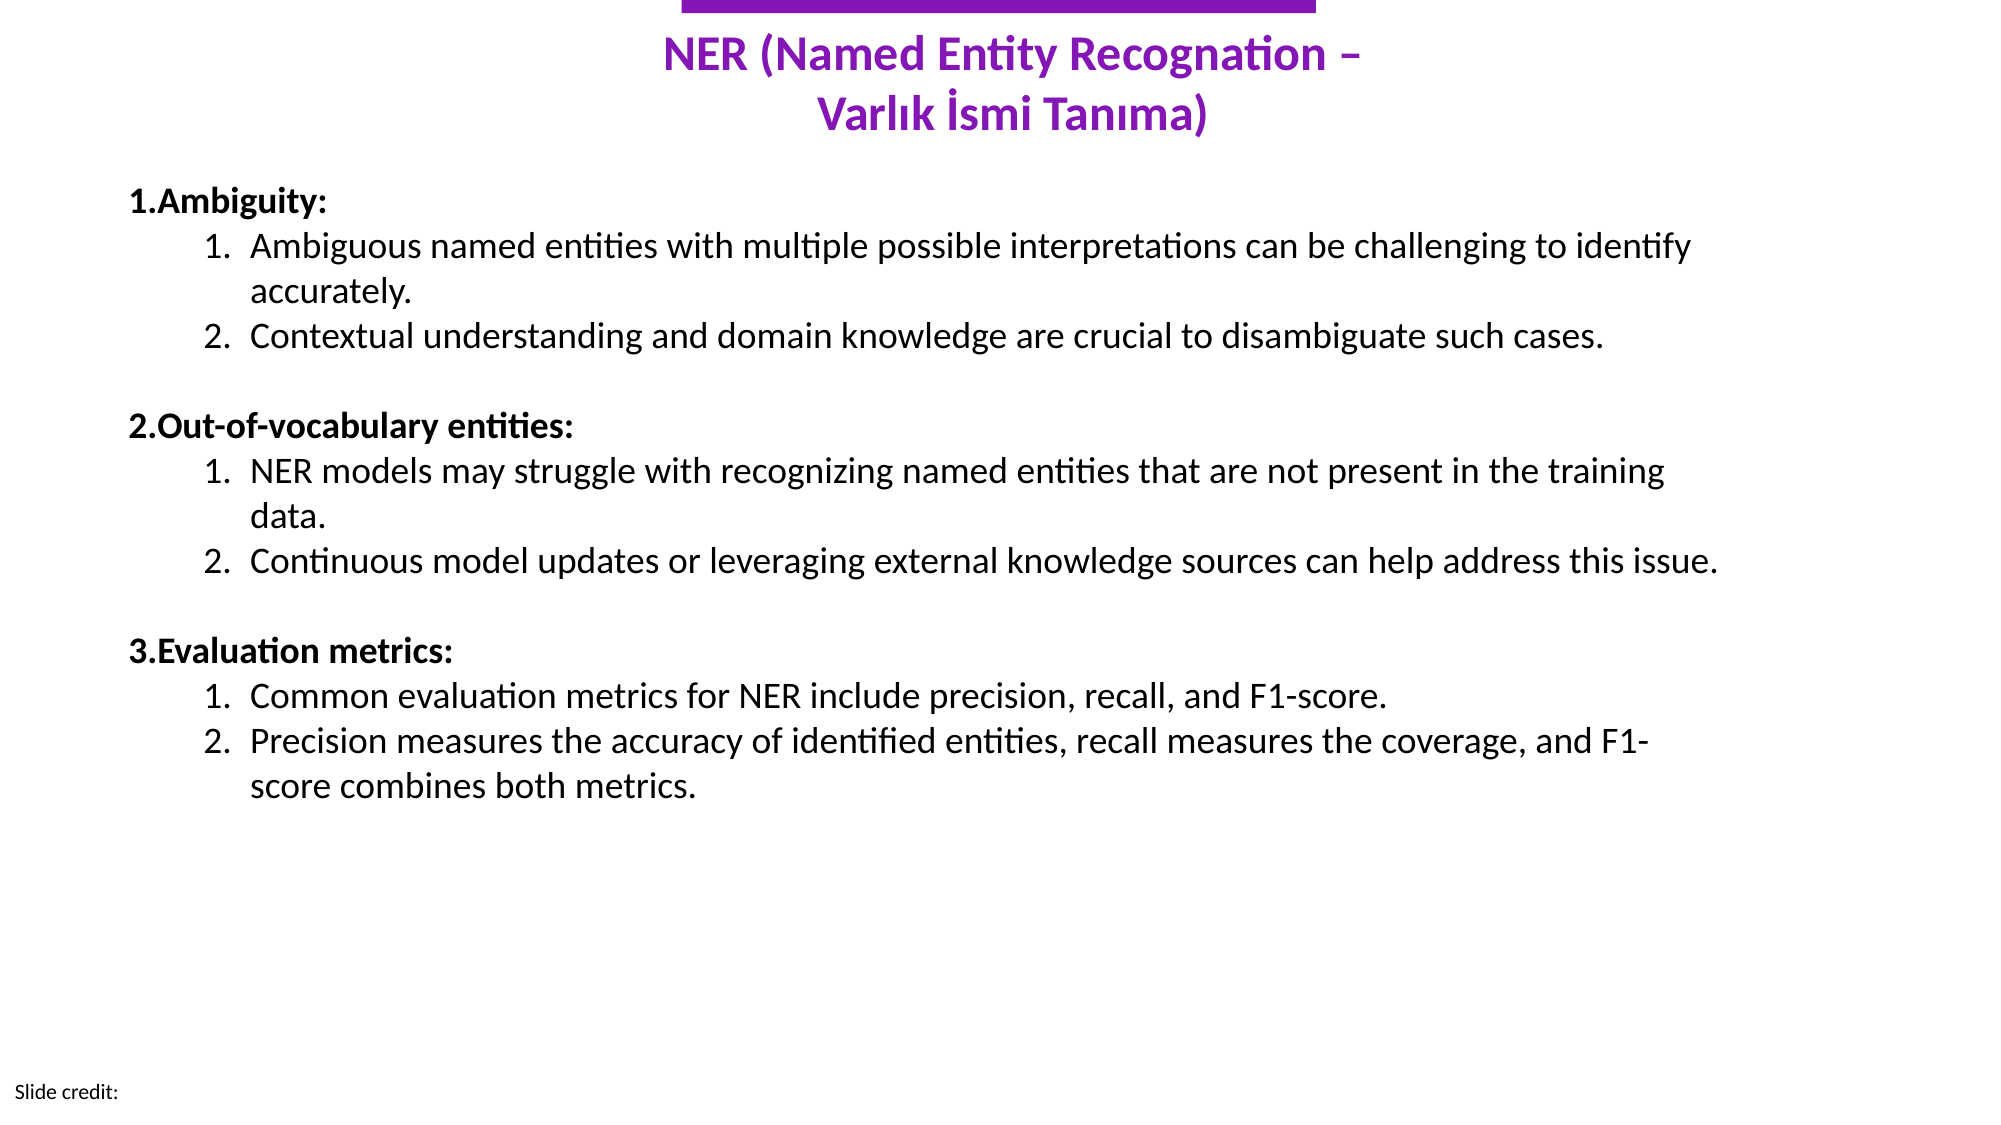

NER (Named Entity Recognation – Varlık İsmi Tanıma)
Ambiguity:
Ambiguous named entities with multiple possible interpretations can be challenging to identify accurately.
Contextual understanding and domain knowledge are crucial to disambiguate such cases.

Out-of-vocabulary entities:
NER models may struggle with recognizing named entities that are not present in the training data.
Continuous model updates or leveraging external knowledge sources can help address this issue.

Evaluation metrics:
Common evaluation metrics for NER include precision, recall, and F1-score.
Precision measures the accuracy of identified entities, recall measures the coverage, and F1-score combines both metrics.
Slide credit: